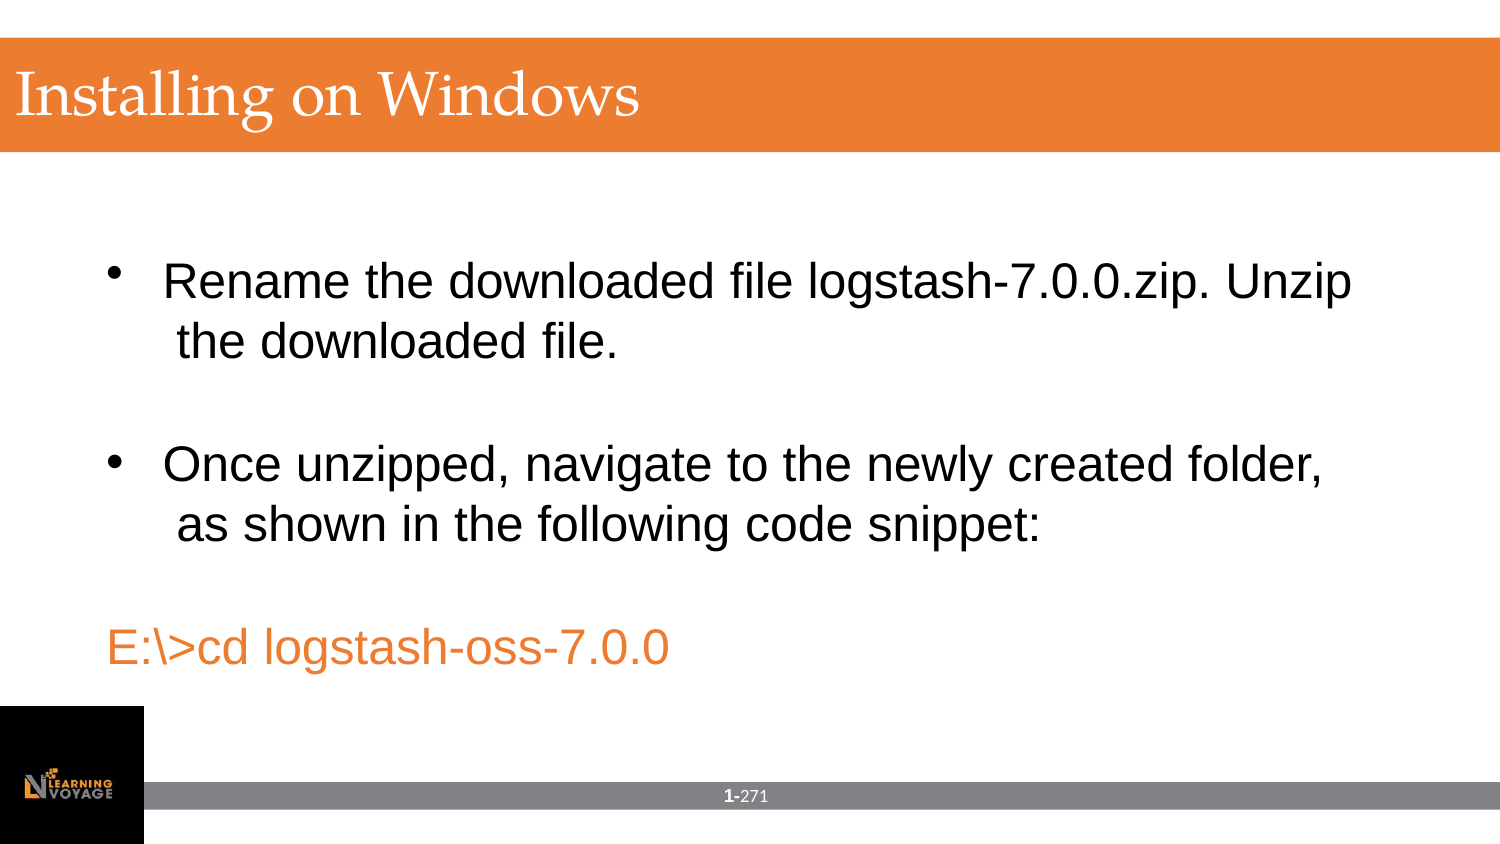

# Installing on Windows
Rename the downloaded file logstash-7.0.0.zip. Unzip  the downloaded file.

Once unzipped, navigate to the newly created folder,  as shown in the following code snippet:

E:\>cd logstash-oss-7.0.0
1-271